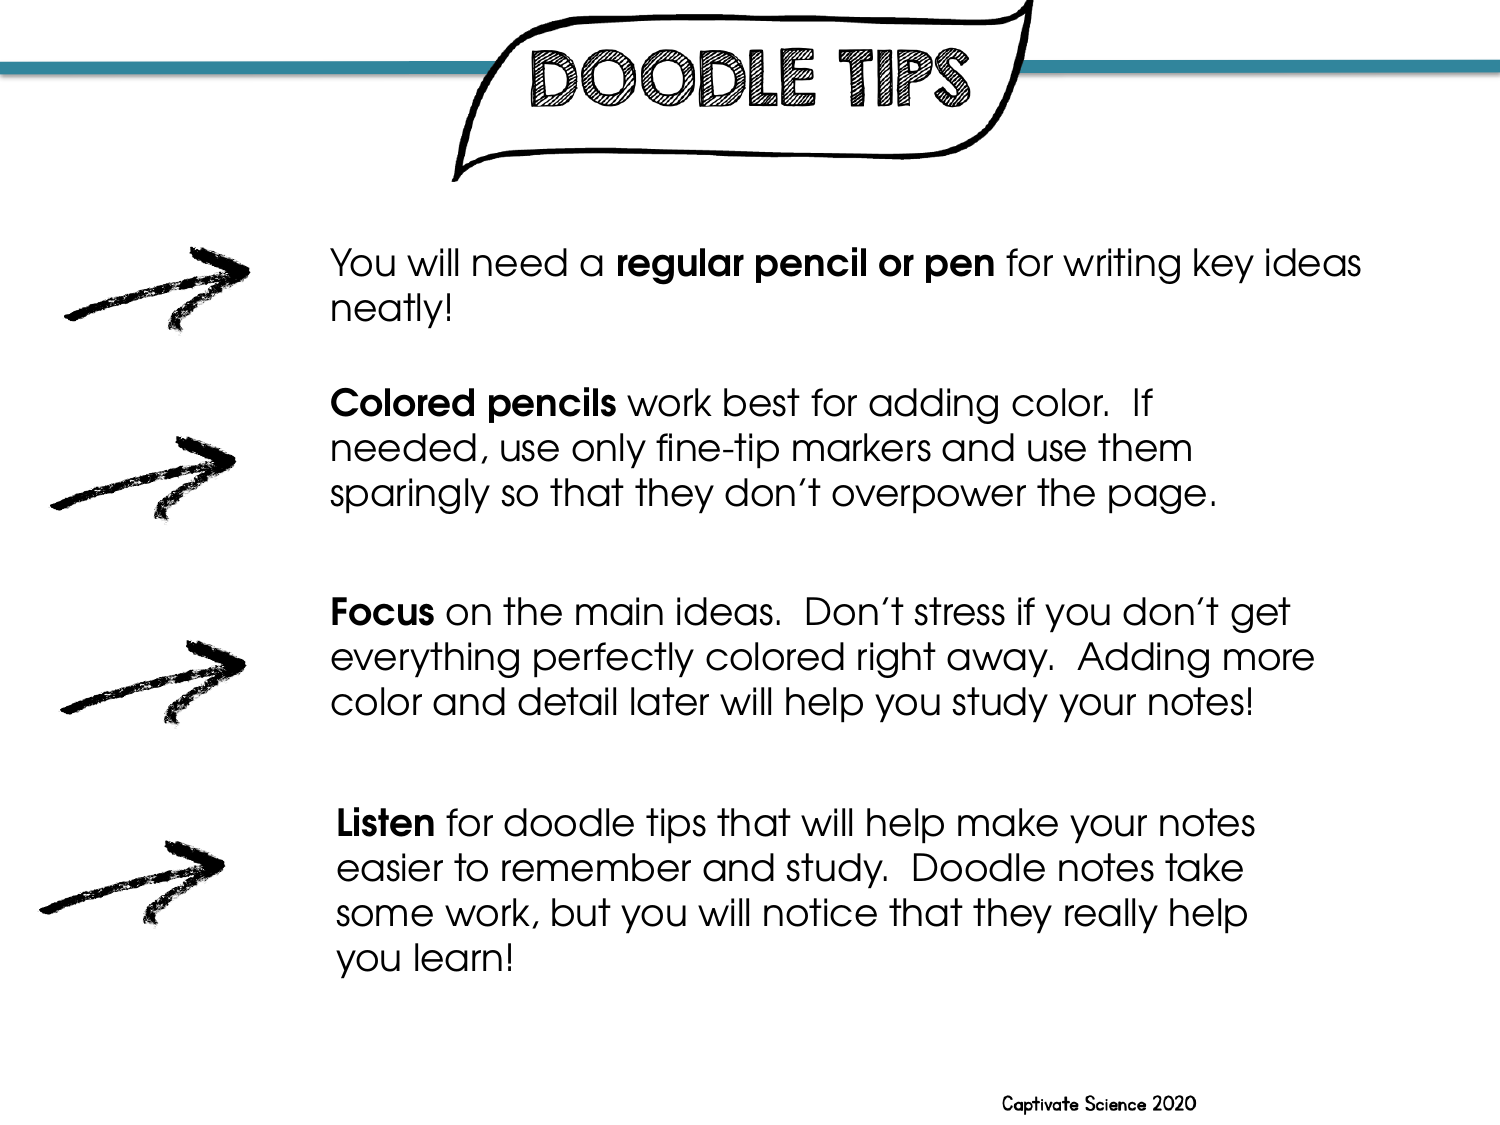

You will need a regular pencil or pen for writing key ideas neatly!
Colored pencils work best for adding color.  If needed, use only fine-tip markers and use them sparingly so that they don’t overpower the page.
Focus on the main ideas.  Don’t stress if you don’t get everything perfectly colored right away.  Adding more color and detail later will help you study your notes!
Listen for doodle tips that will help make your notes easier to remember and study.  Doodle notes take some work, but you will notice that they really help you learn!